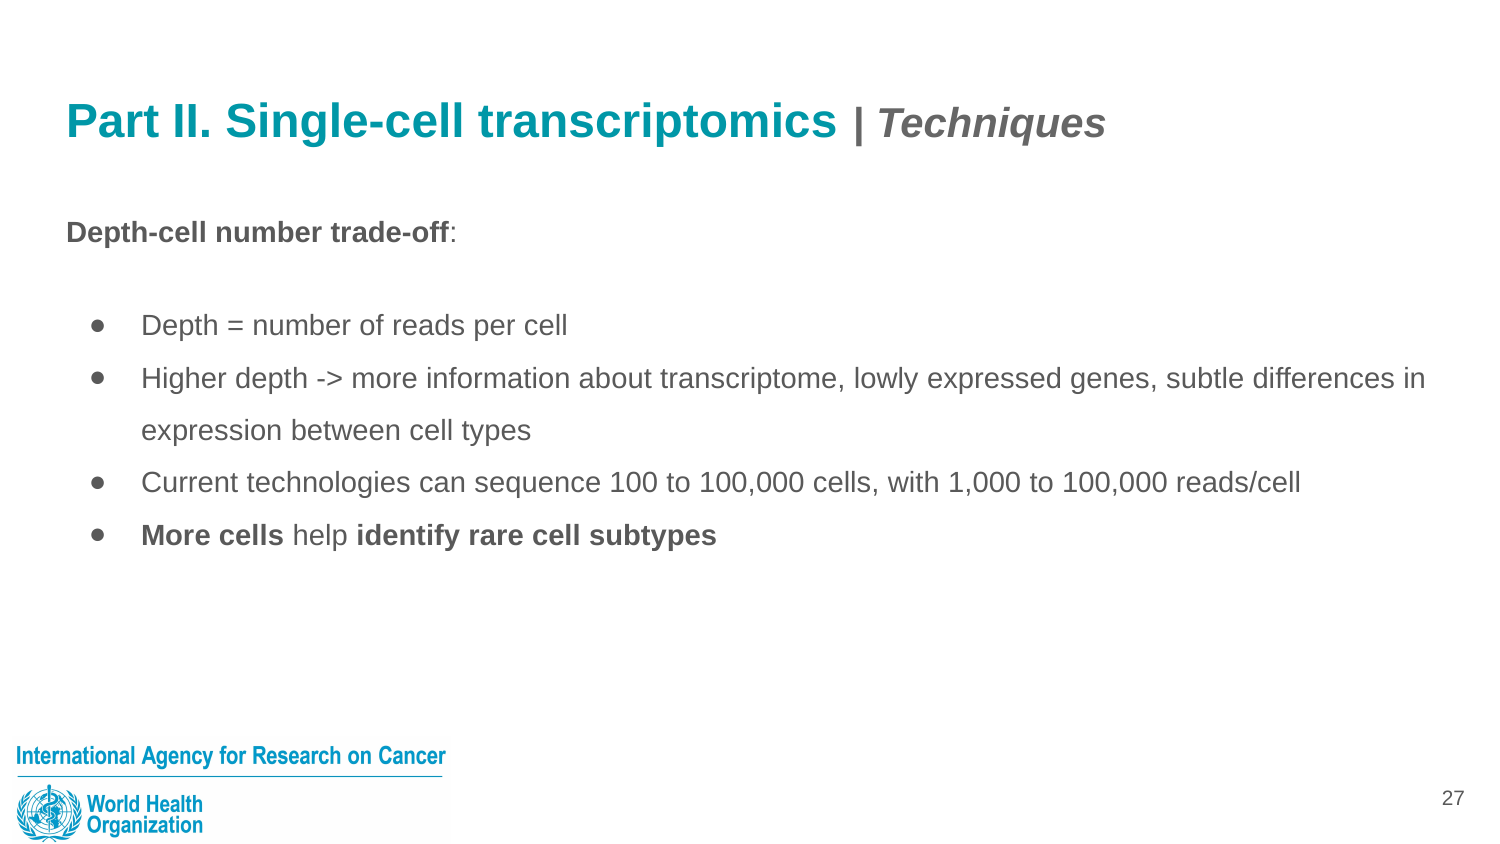

# Part II. Single-cell transcriptomics | Techniques
Depth-cell number trade-off:

Depth = number of reads per cell
Higher depth -> more information about transcriptome, lowly expressed genes, subtle differences in expression between cell types
Current technologies can sequence 100 to 100,000 cells, with 1,000 to 100,000 reads/cell
More cells help identify rare cell subtypes

27